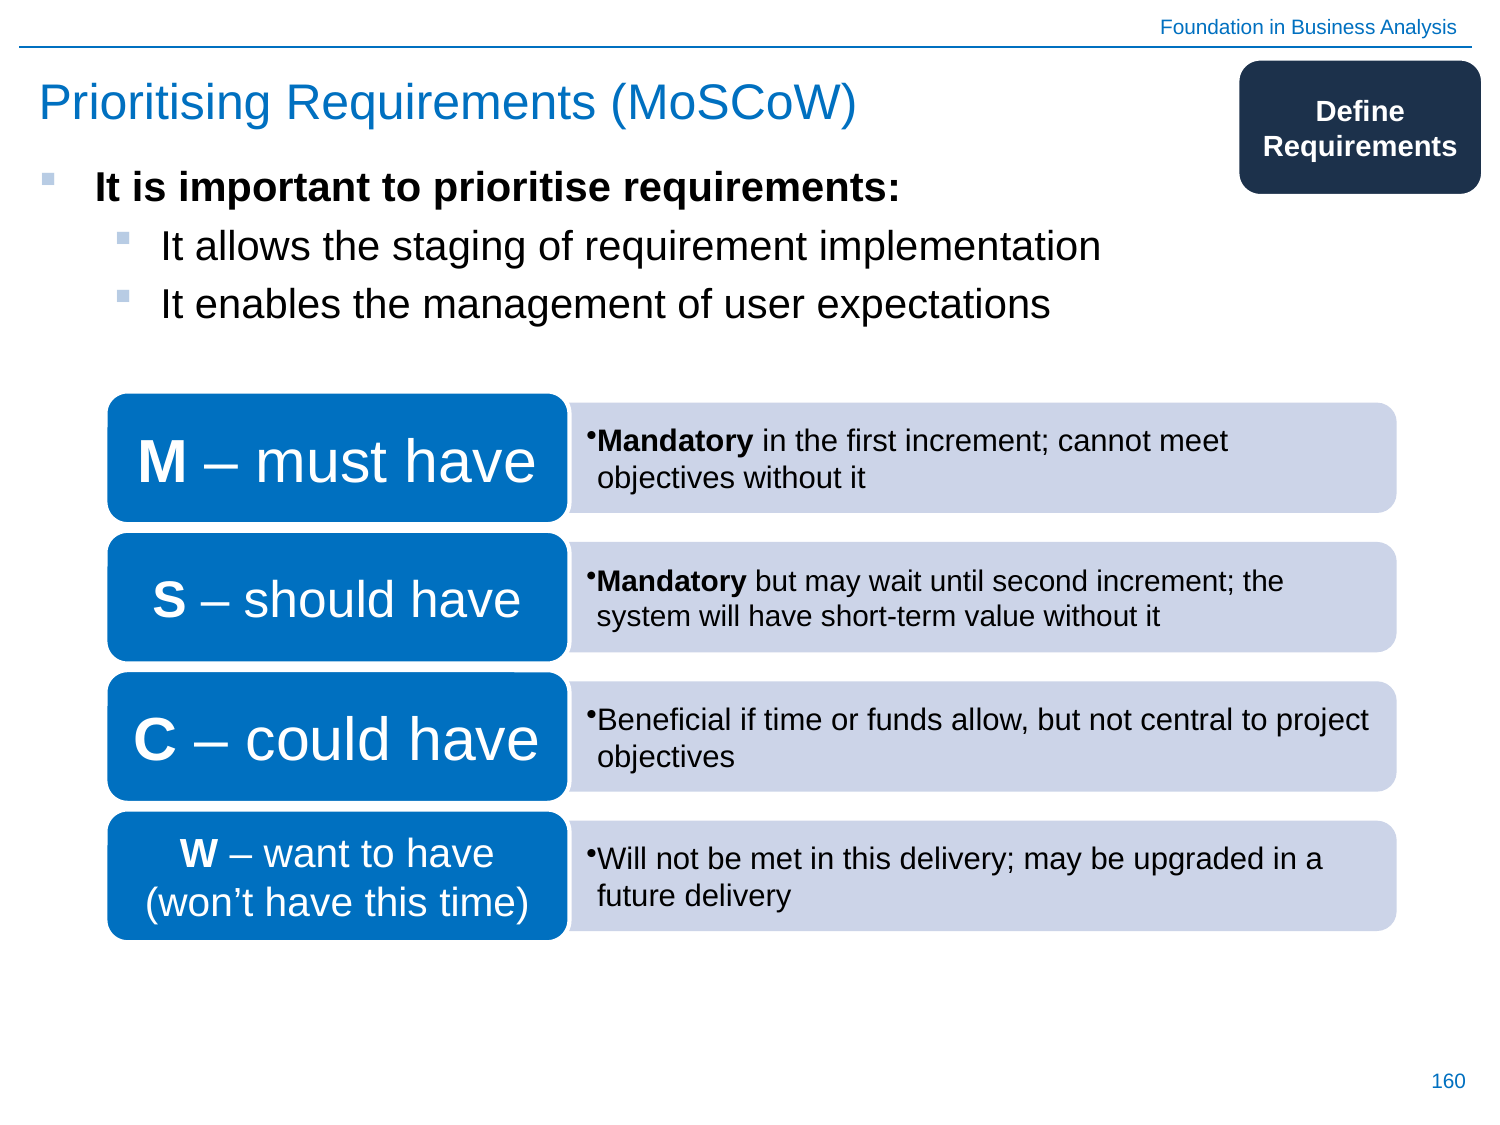

# Prioritising Requirements (MoSCoW)
Define Requirements
It is important to prioritise requirements:
It allows the staging of requirement implementation
It enables the management of user expectations

M – must have
Mandatory in the first increment; cannot meet objectives without it
S – should have
Mandatory but may wait until second increment; the system will have short-term value without it
C – could have
Beneficial if time or funds allow, but not central to project objectives
W – want to have (won’t have this time)
Will not be met in this delivery; may be upgraded in a future delivery